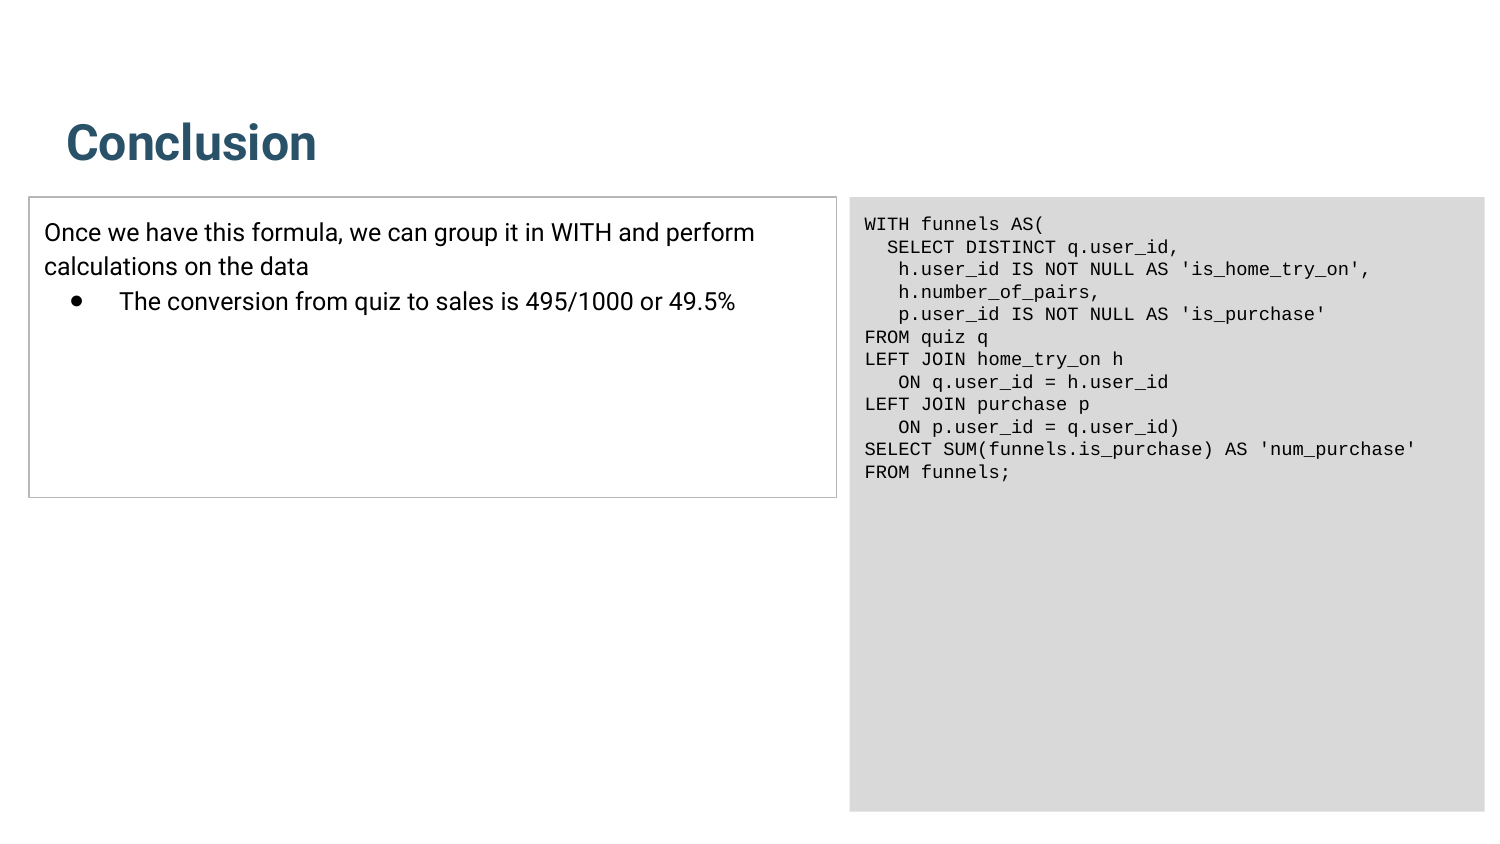

Conclusion
Once we have this formula, we can group it in WITH and perform calculations on the data
The conversion from quiz to sales is 495/1000 or 49.5%

WITH funnels AS(
  SELECT DISTINCT q.user_id,
   h.user_id IS NOT NULL AS 'is_home_try_on',
   h.number_of_pairs,
   p.user_id IS NOT NULL AS 'is_purchase'
FROM quiz q
LEFT JOIN home_try_on h
   ON q.user_id = h.user_id
LEFT JOIN purchase p
   ON p.user_id = q.user_id)
SELECT SUM(funnels.is_purchase) AS 'num_purchase'
FROM funnels;